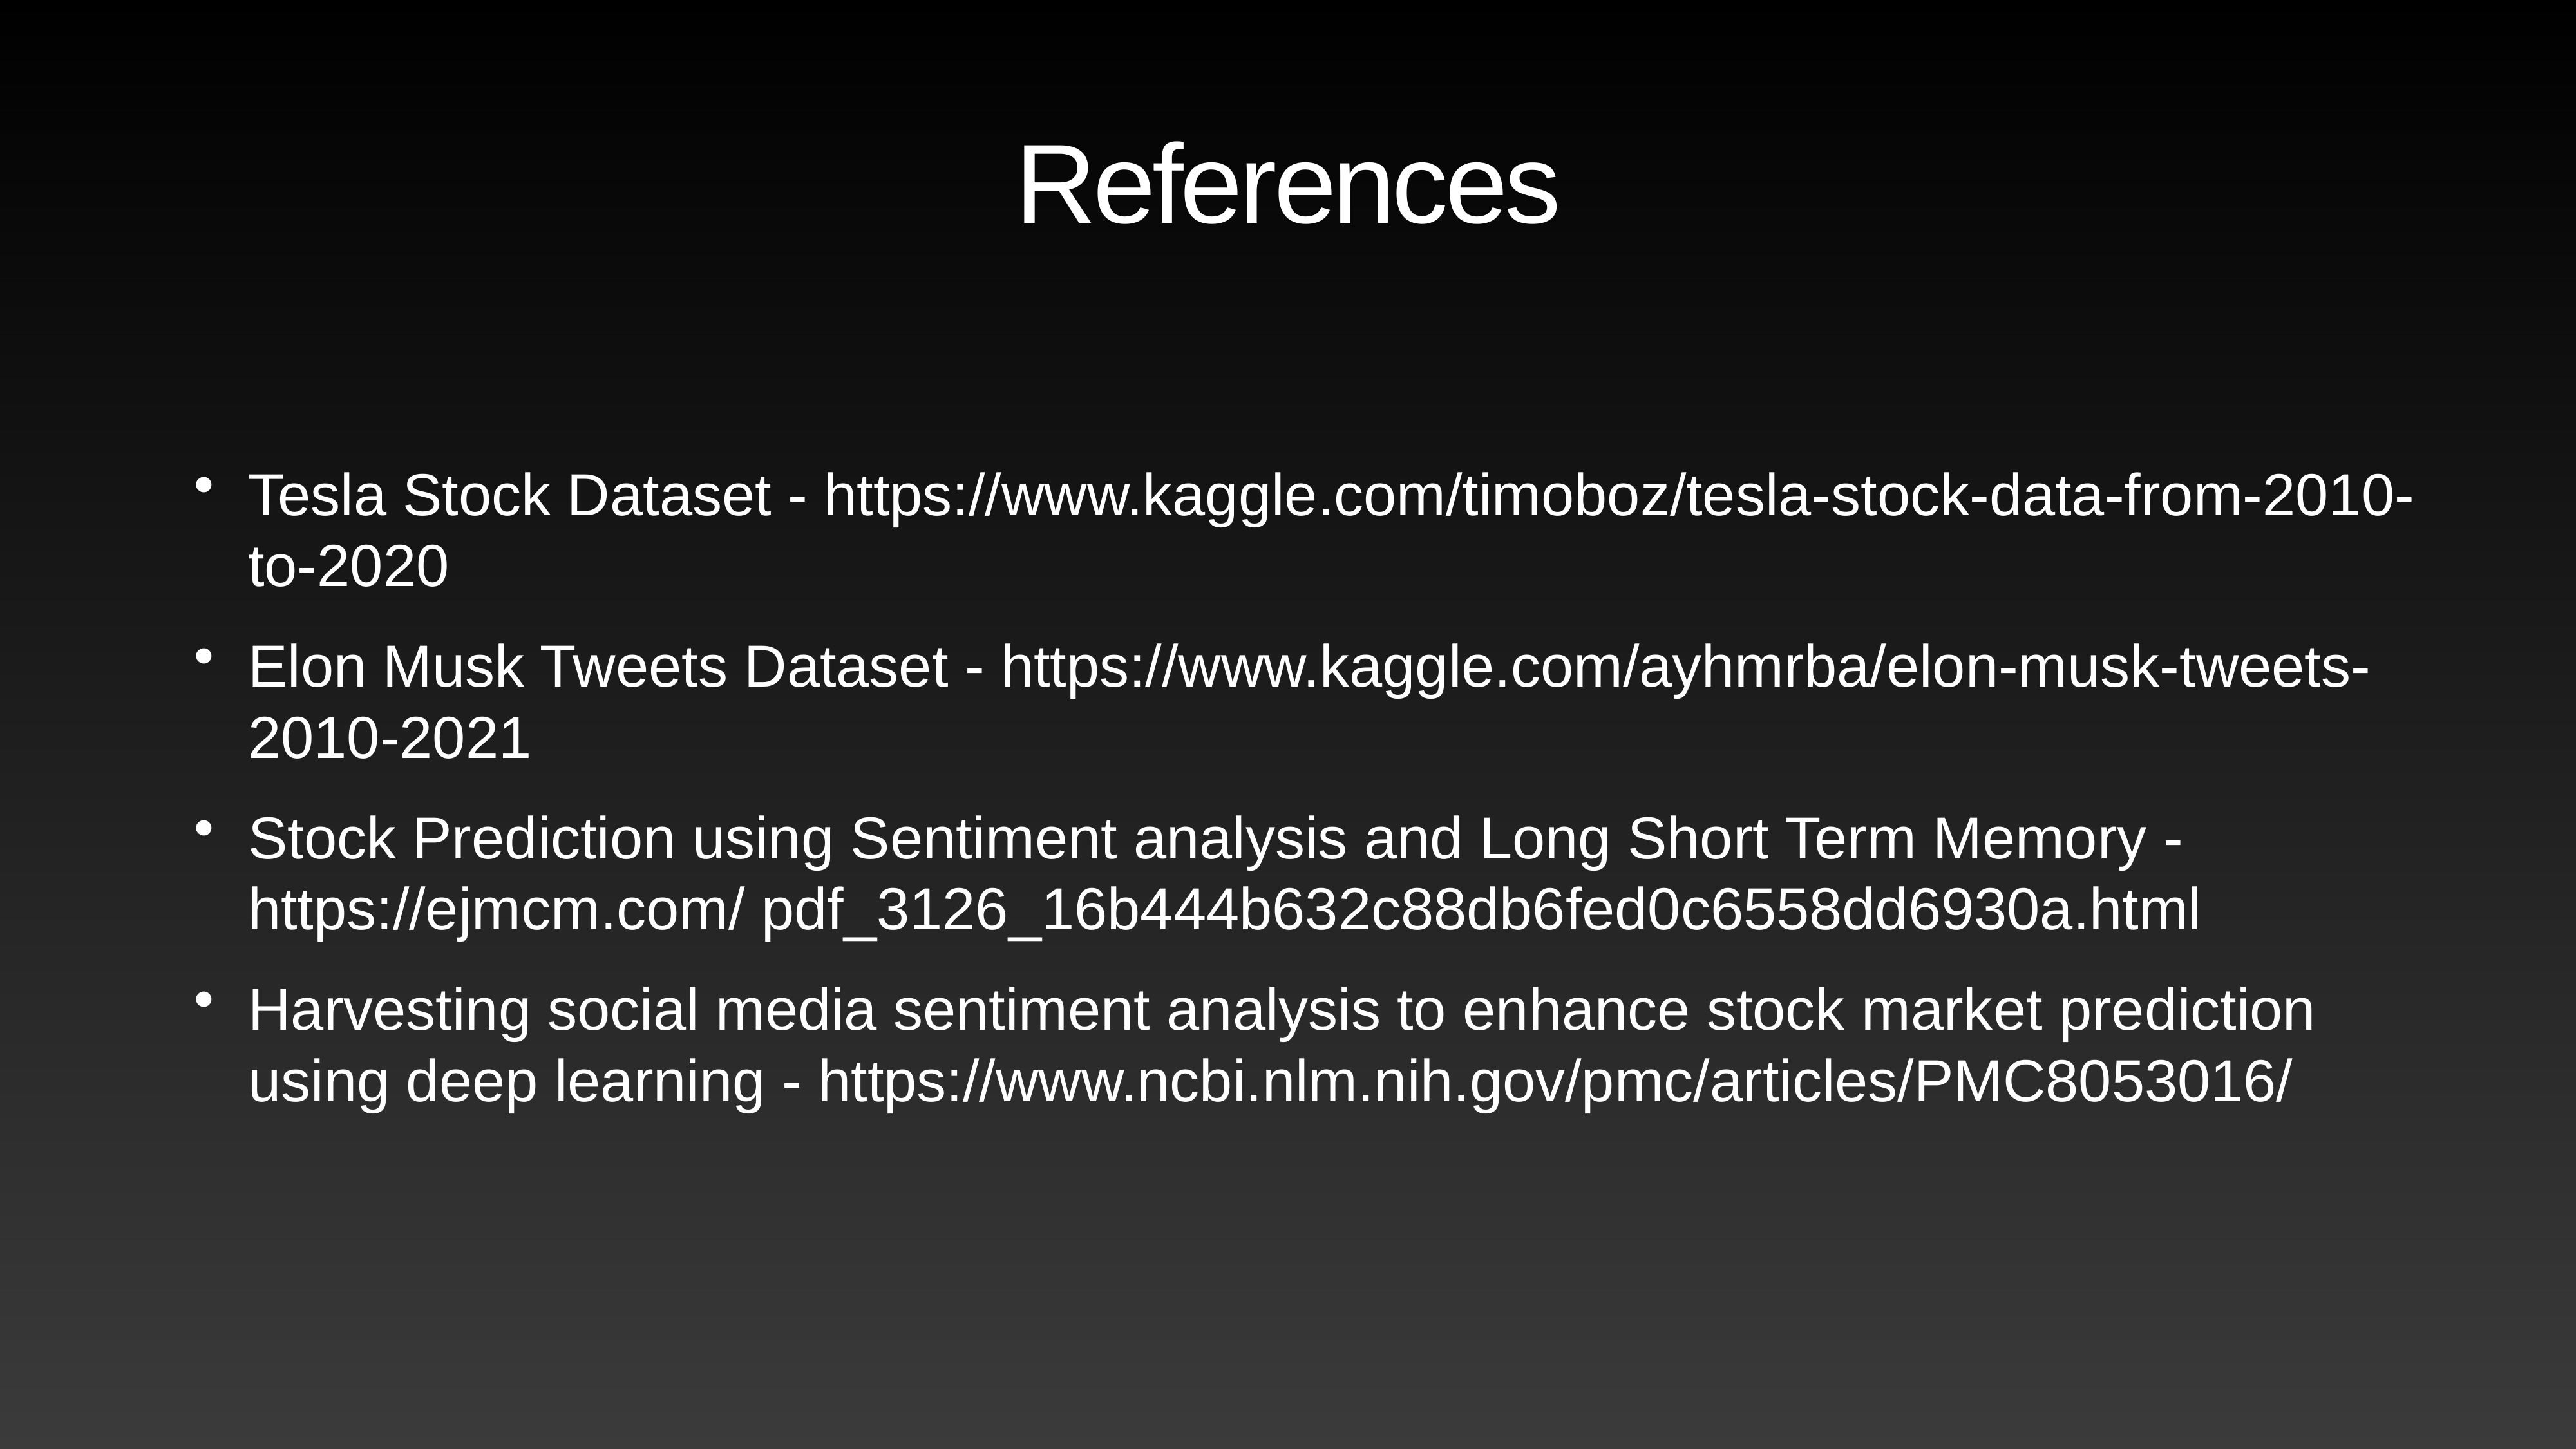

# References
Tesla Stock Dataset - https://www.kaggle.com/timoboz/tesla-stock-data-from-2010-to-2020
Elon Musk Tweets Dataset - https://www.kaggle.com/ayhmrba/elon-musk-tweets-2010-2021
Stock Prediction using Sentiment analysis and Long Short Term Memory - https://ejmcm.com/ pdf_3126_16b444b632c88db6fed0c6558dd6930a.html
Harvesting social media sentiment analysis to enhance stock market prediction using deep learning - https://www.ncbi.nlm.nih.gov/pmc/articles/PMC8053016/